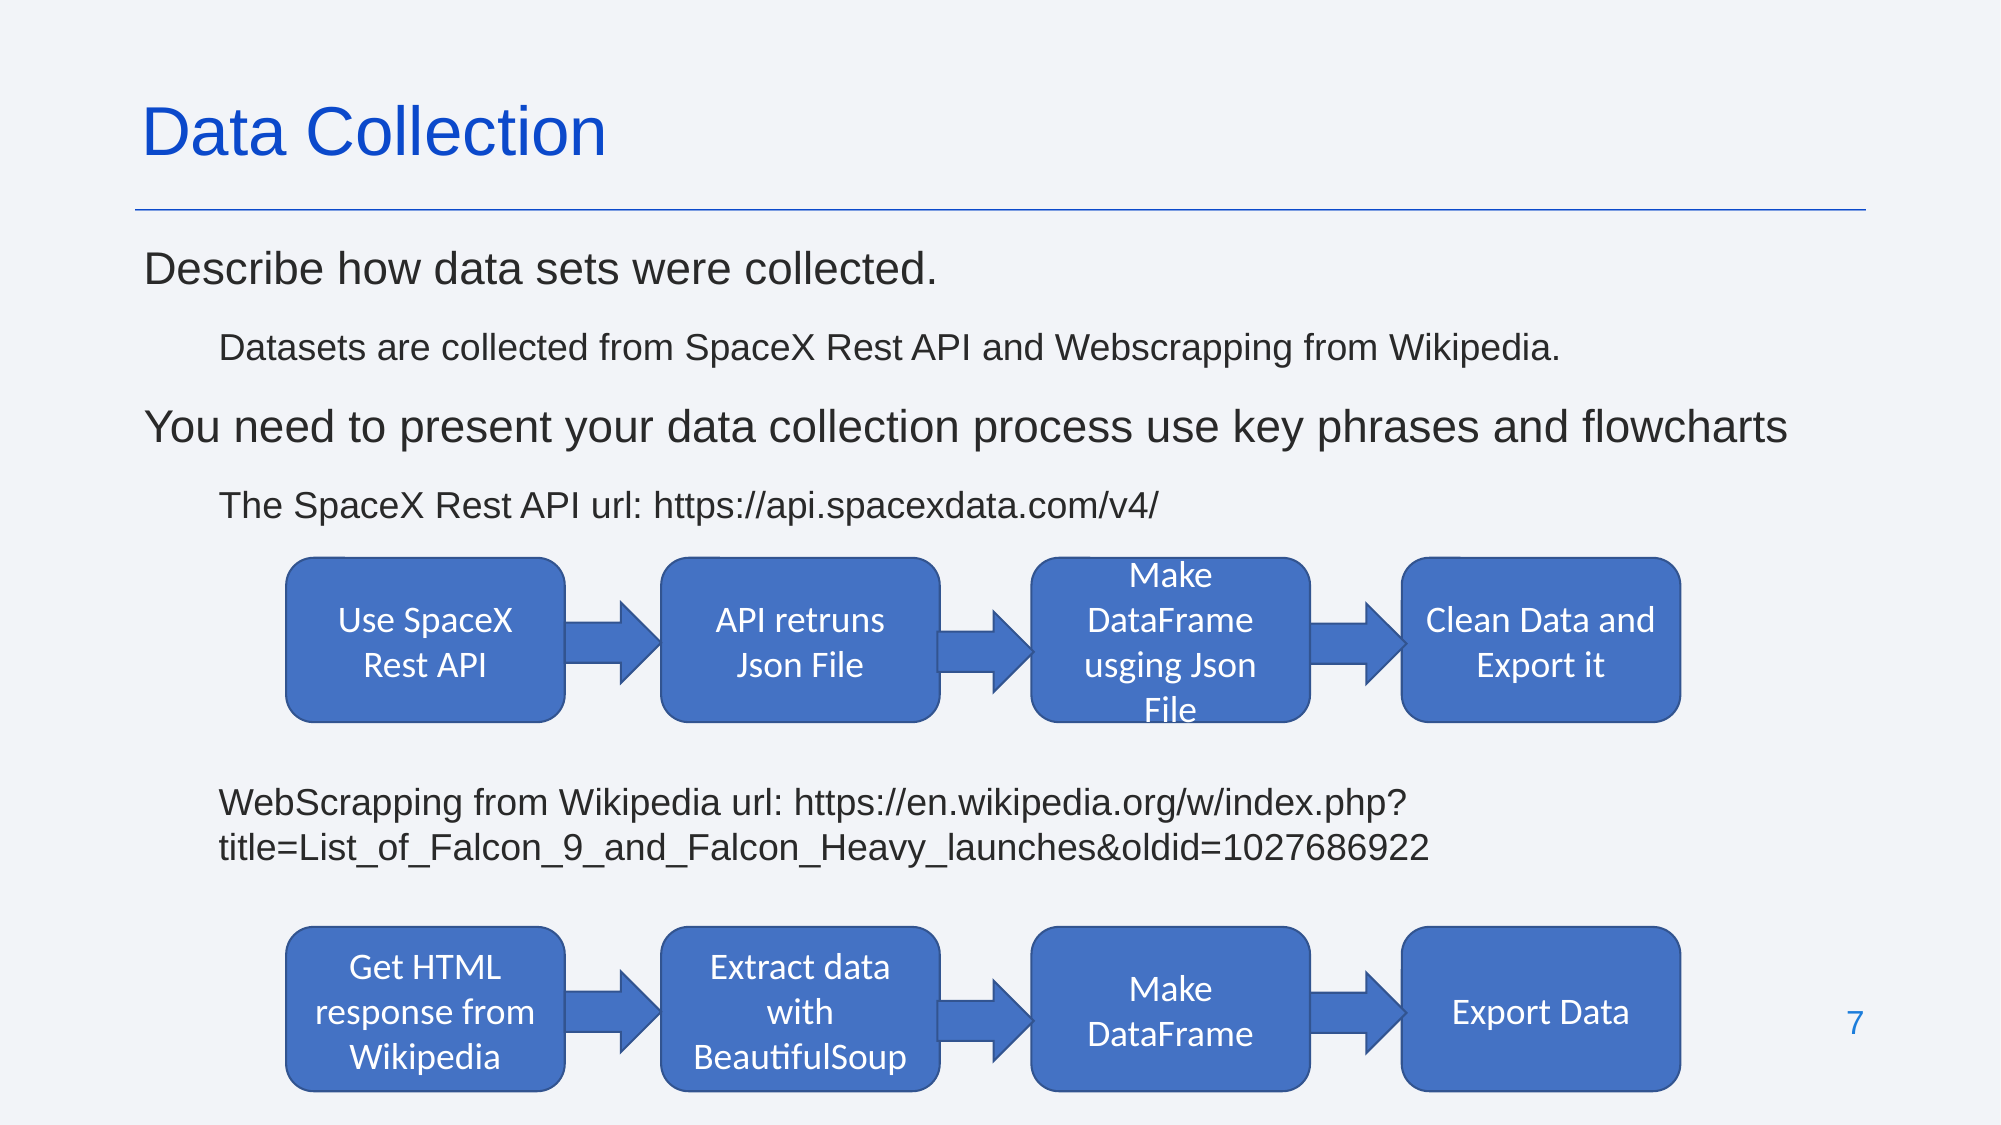

Data Collection
Describe how data sets were collected.
Datasets are collected from SpaceX Rest API and Webscrapping from Wikipedia.
You need to present your data collection process use key phrases and flowcharts
The SpaceX Rest API url: https://api.spacexdata.com/v4/

WebScrapping from Wikipedia url: https://en.wikipedia.org/w/index.php?title=List_of_Falcon_9_and_Falcon_Heavy_launches&oldid=1027686922

Use SpaceX Rest API
API retruns Json File
Make DataFrame usging Json File
Clean Data and Export it

Get HTML response from Wikipedia
Extract data with BeautifulSoup
Make DataFrame
Export Data

7